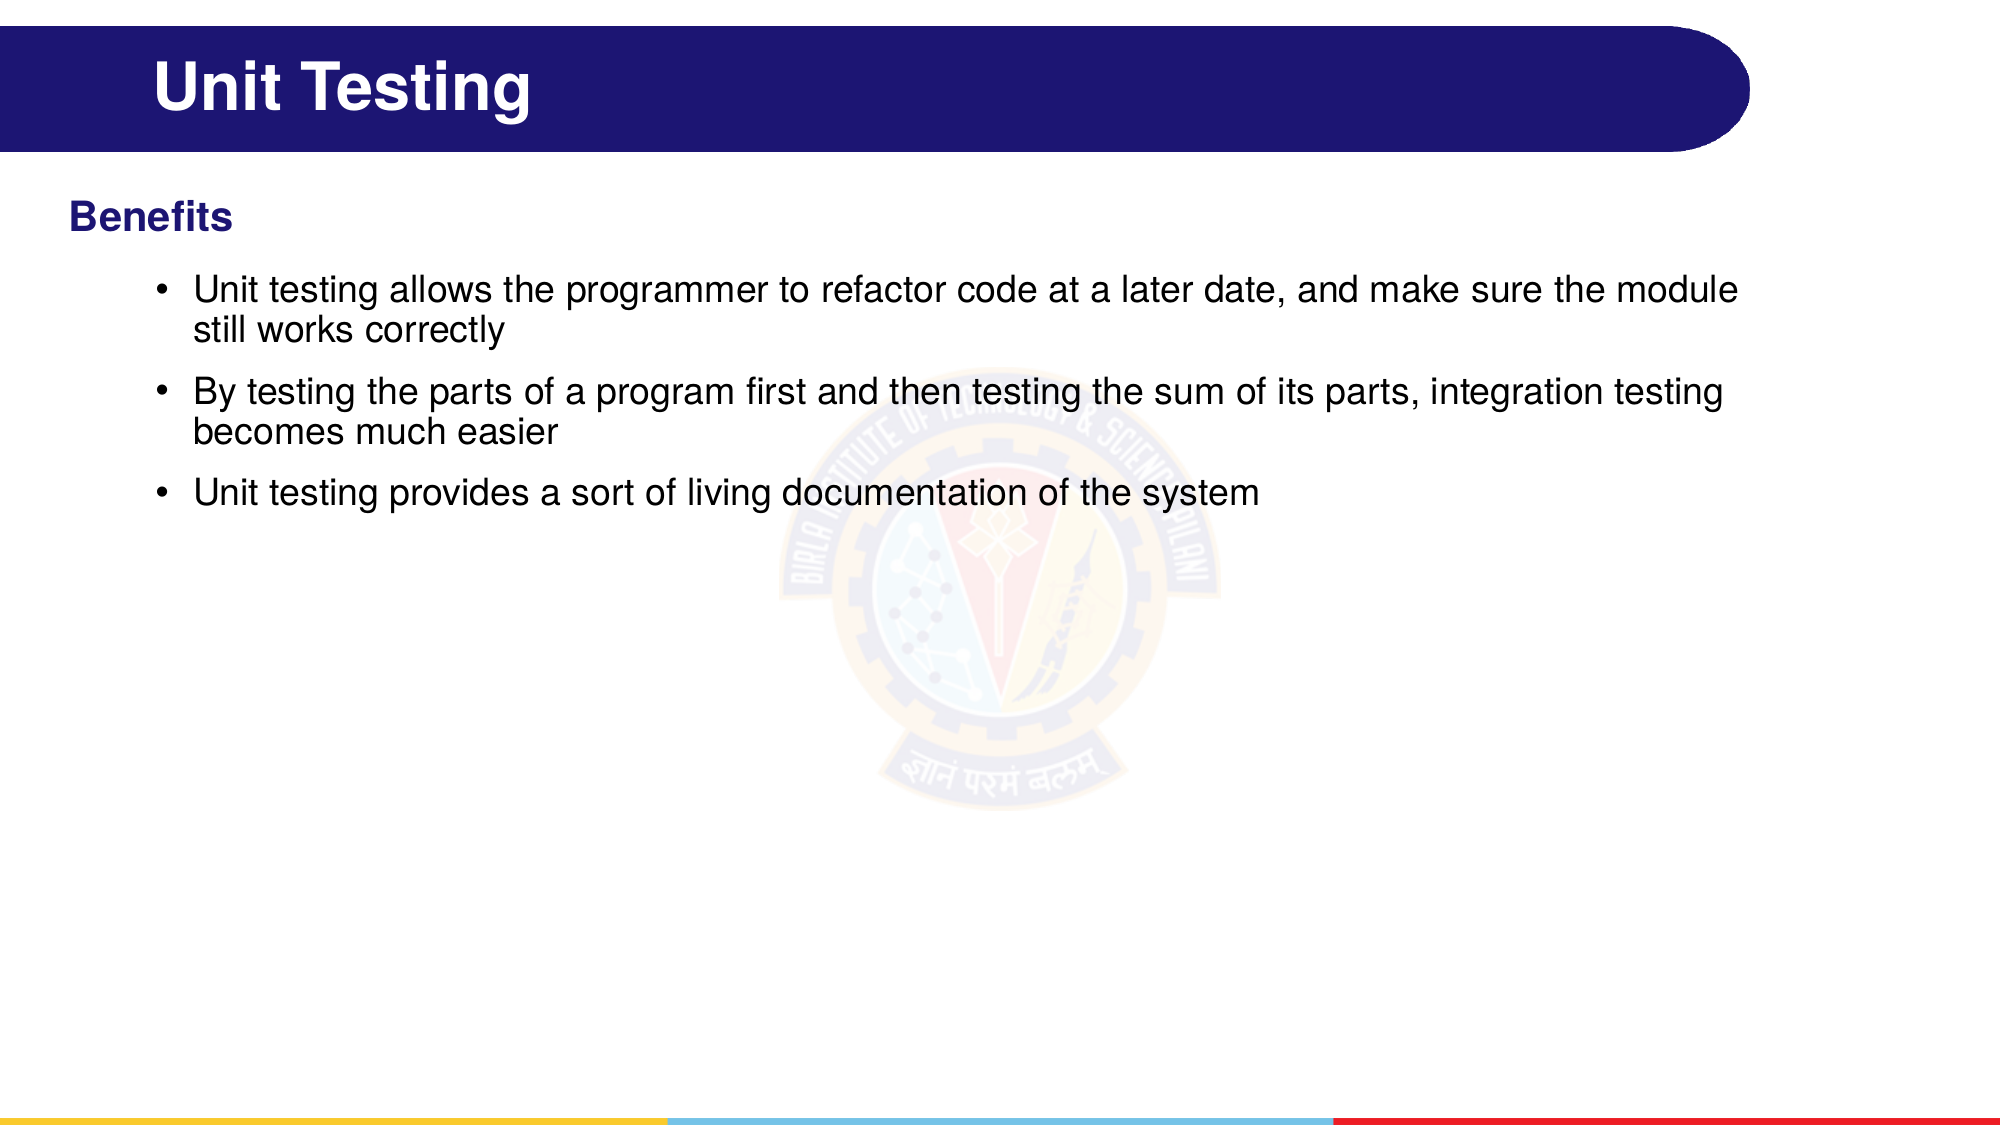

# Unit Testing
Benefits
Unit testing allows the programmer to refactor code at a later date, and make sure the module still works correctly
By testing the parts of a program first and then testing the sum of its parts, integration testing becomes much easier
Unit testing provides a sort of living documentation of the system